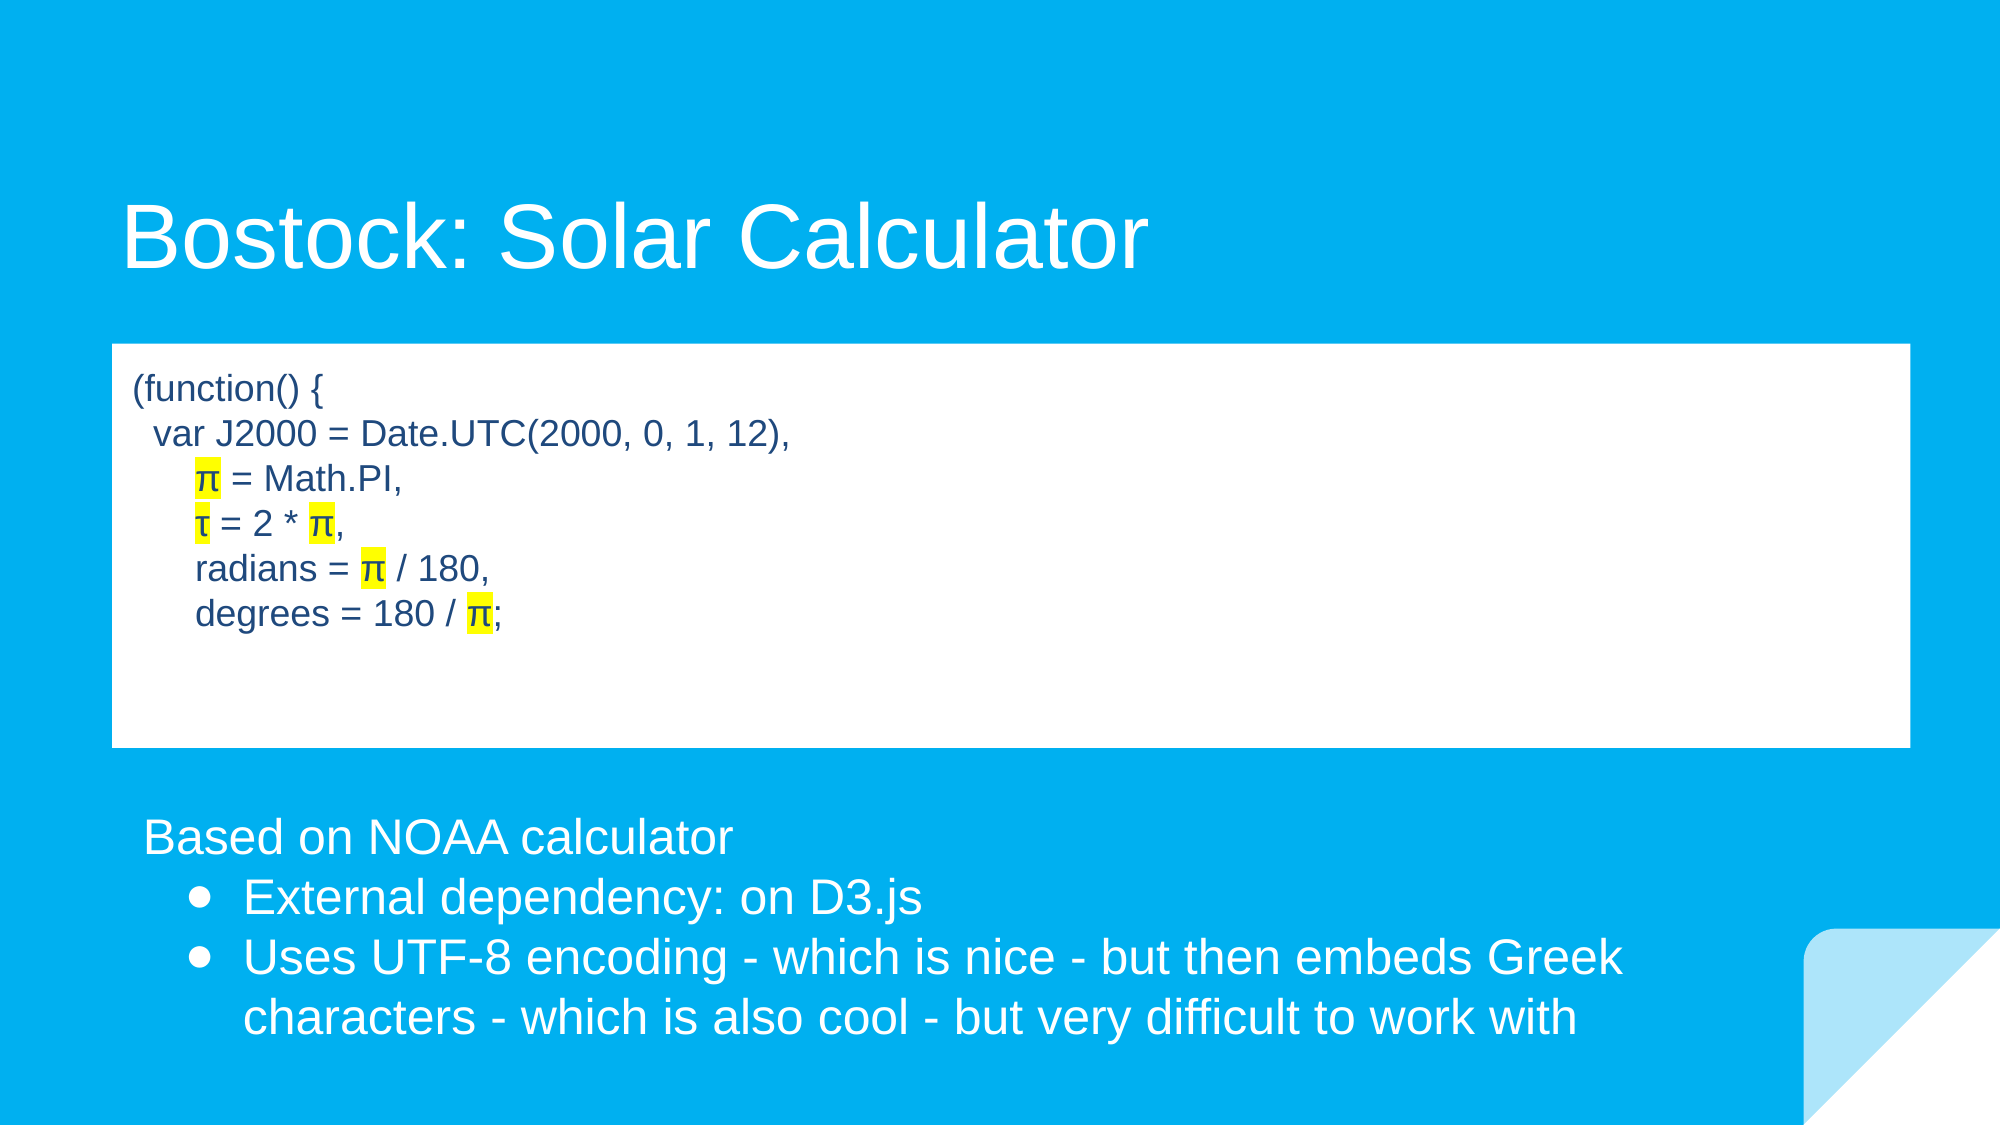

# Bostock: Solar Calculator
(function() {
  var J2000 = Date.UTC(2000, 0, 1, 12),
      π = Math.PI,
      τ = 2 * π,
      radians = π / 180,
      degrees = 180 / π;

Based on NOAA calculator
External dependency: on D3.js
Uses UTF-8 encoding - which is nice - but then embeds Greek characters - which is also cool - but very difficult to work with